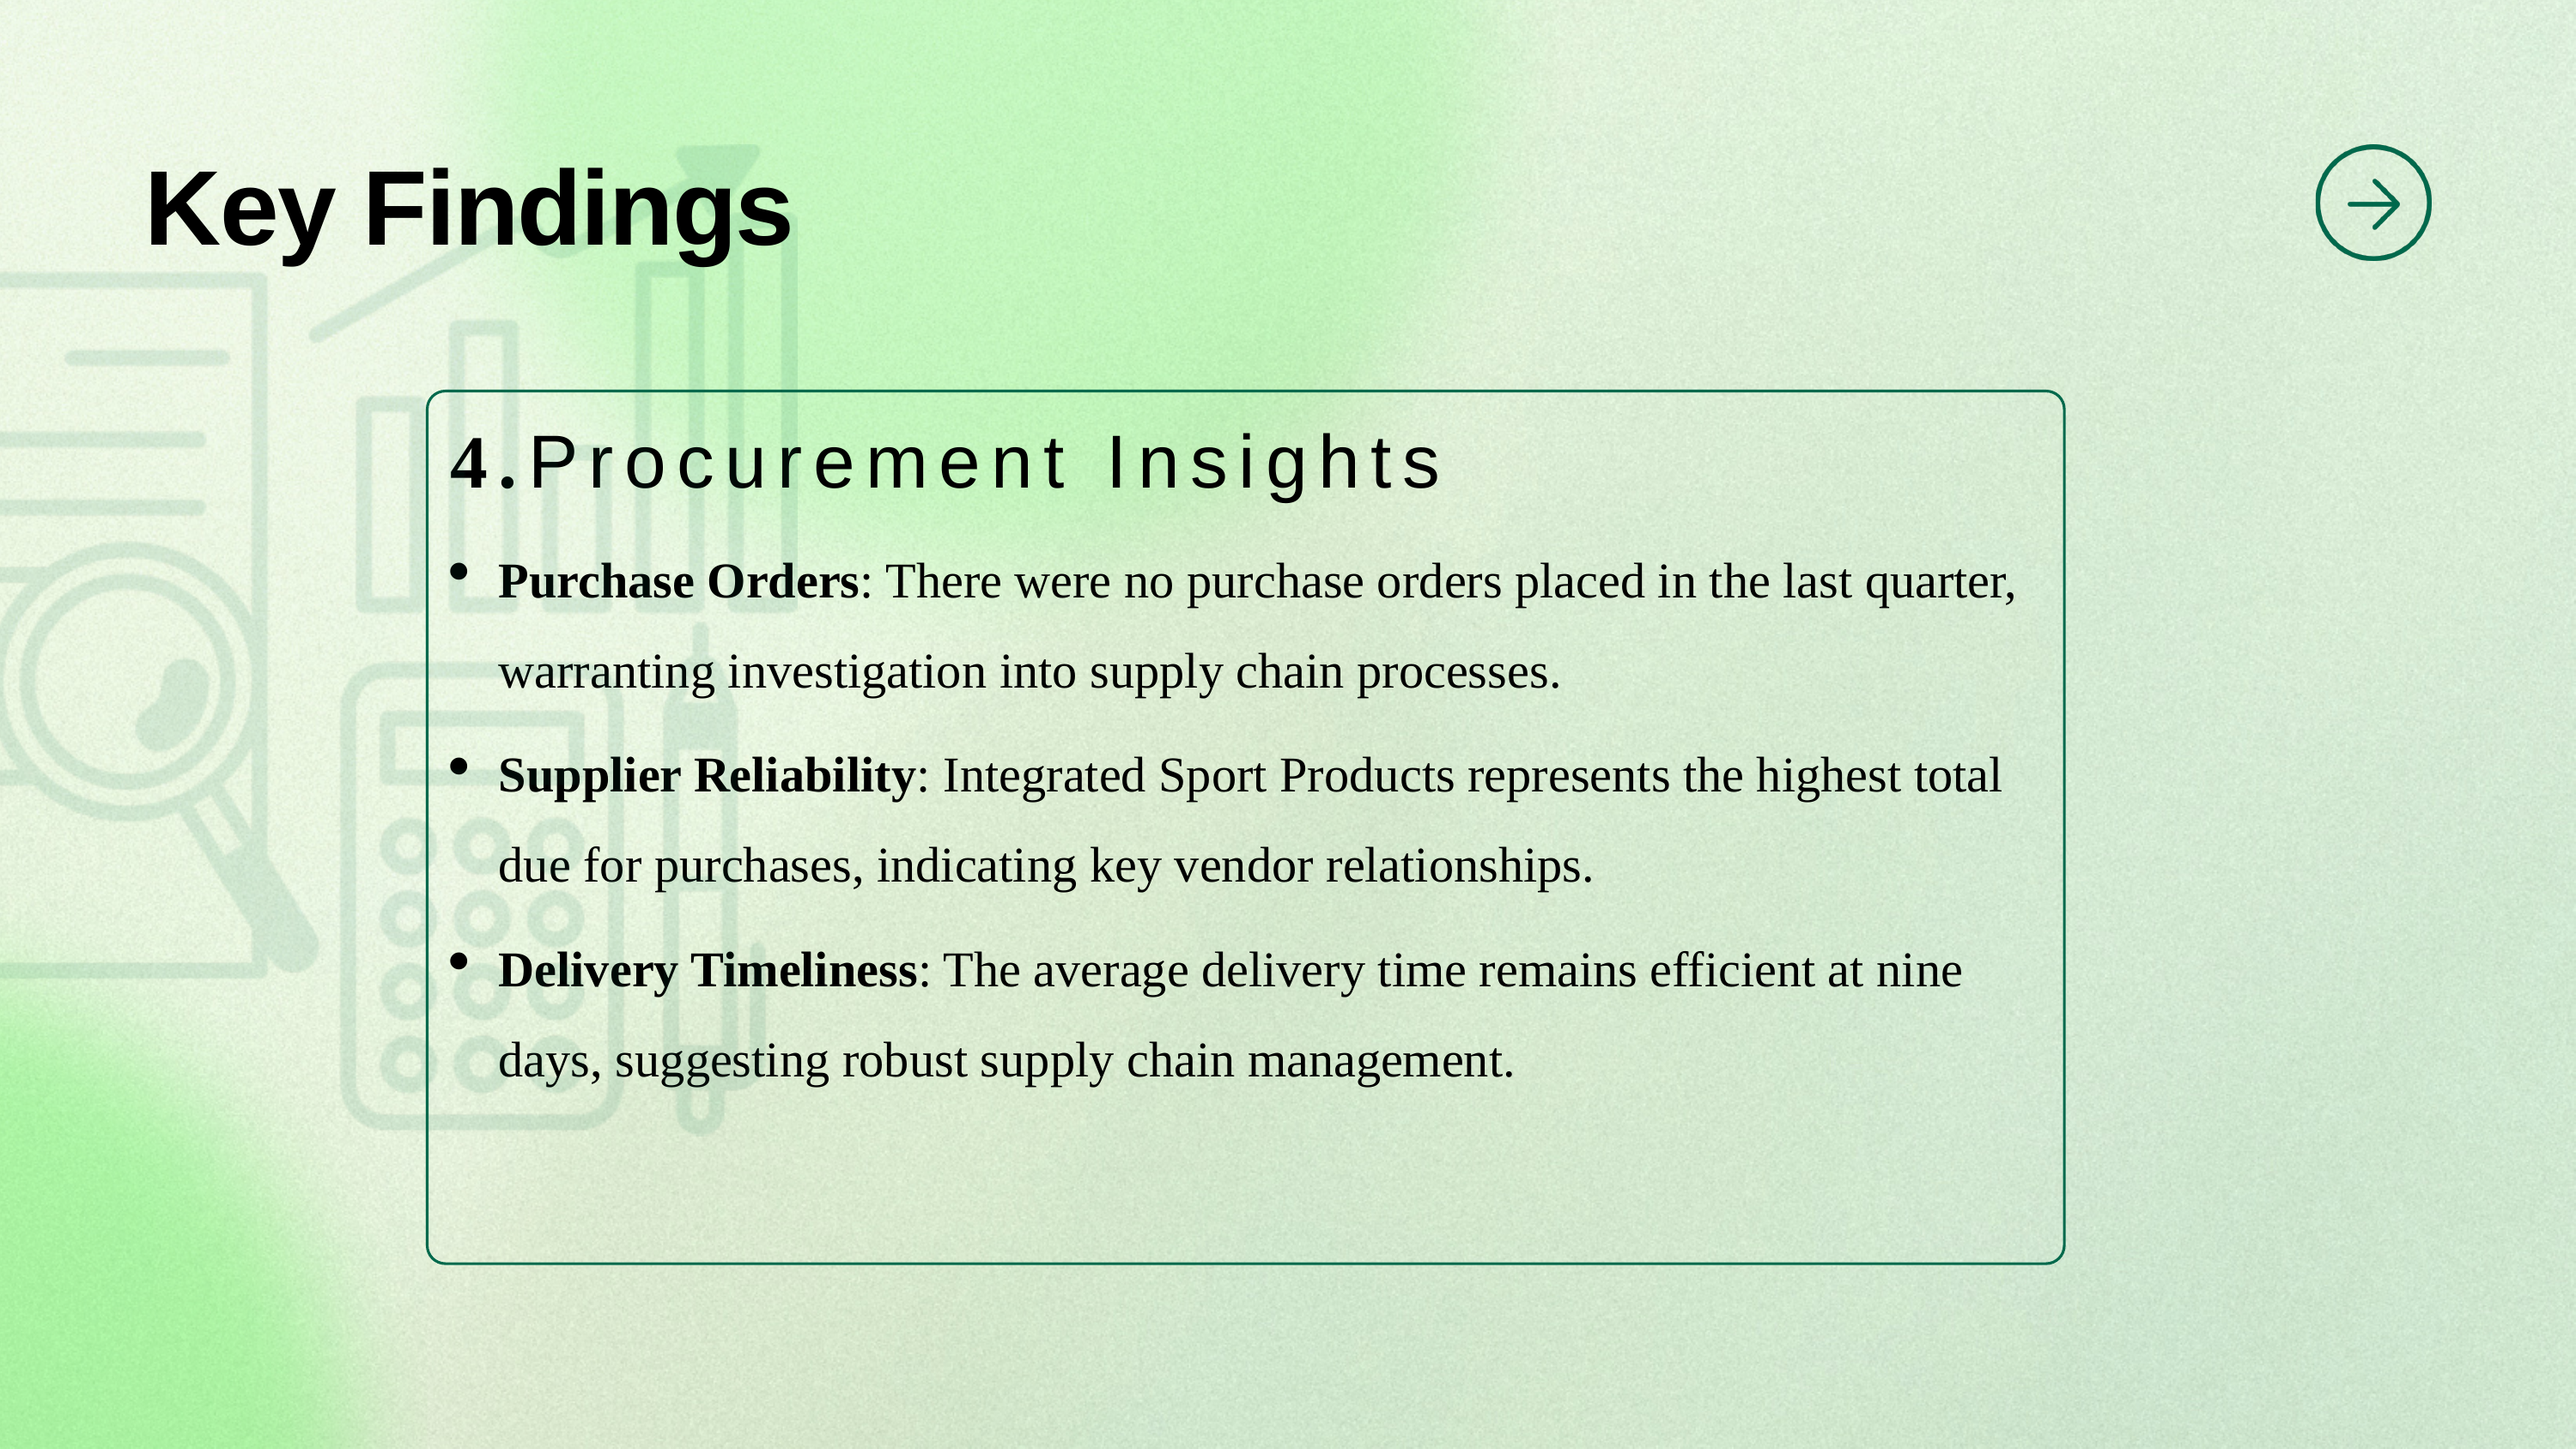

Key Findings

4.Procurement Insights
Purchase Orders: There were no purchase orders placed in the last quarter, warranting investigation into supply chain processes.
Supplier Reliability: Integrated Sport Products represents the highest total due for purchases, indicating key vendor relationships.
Delivery Timeliness: The average delivery time remains efficient at nine days, suggesting robust supply chain management.